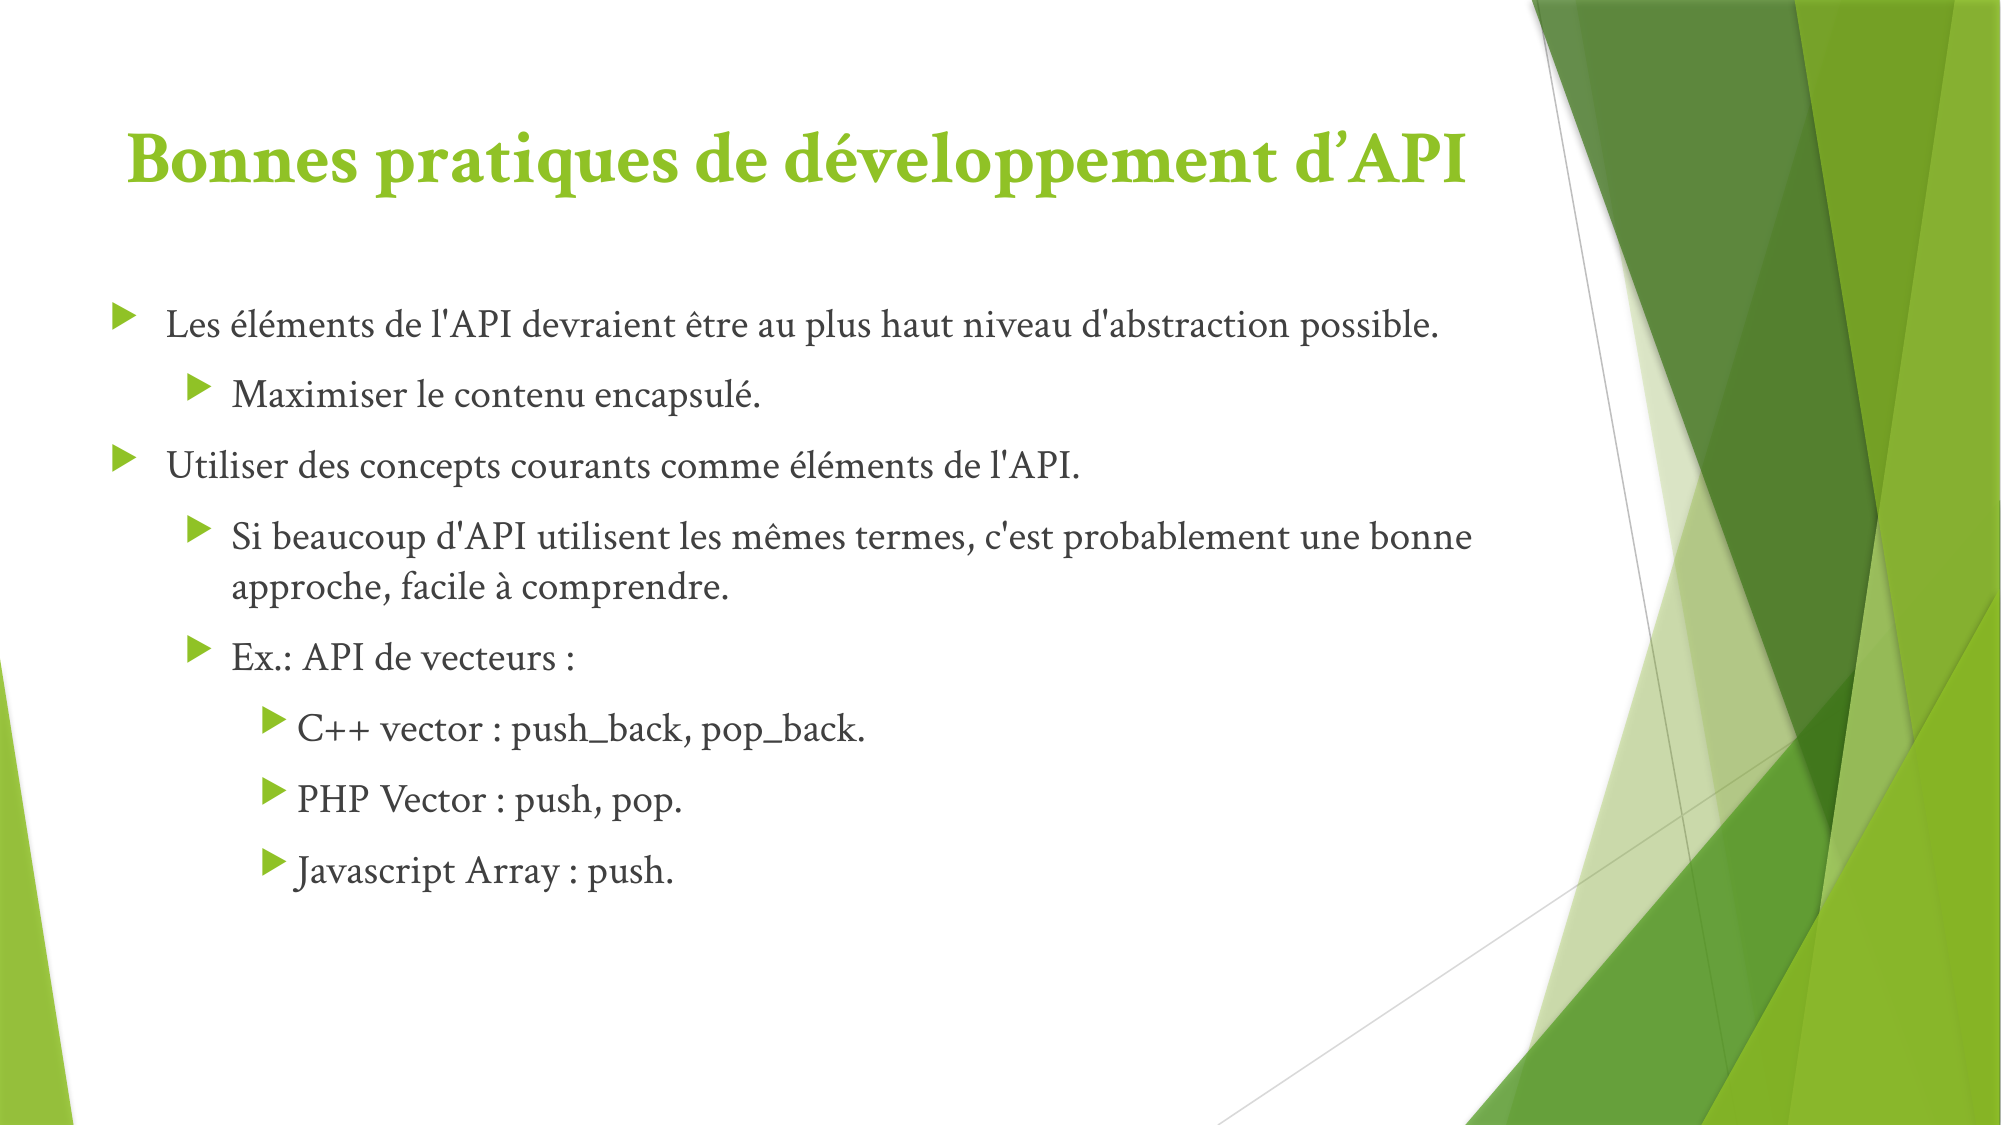

# Bonnes pratiques de développement d’API
Les éléments de l'API devraient être au plus haut niveau d'abstraction possible.
Maximiser le contenu encapsulé.
Utiliser des concepts courants comme éléments de l'API.
Si beaucoup d'API utilisent les mêmes termes, c'est probablement une bonne approche, facile à comprendre.
Ex.: API de vecteurs :
C++ vector : push_back, pop_back.
PHP Vector : push, pop.
Javascript Array : push.